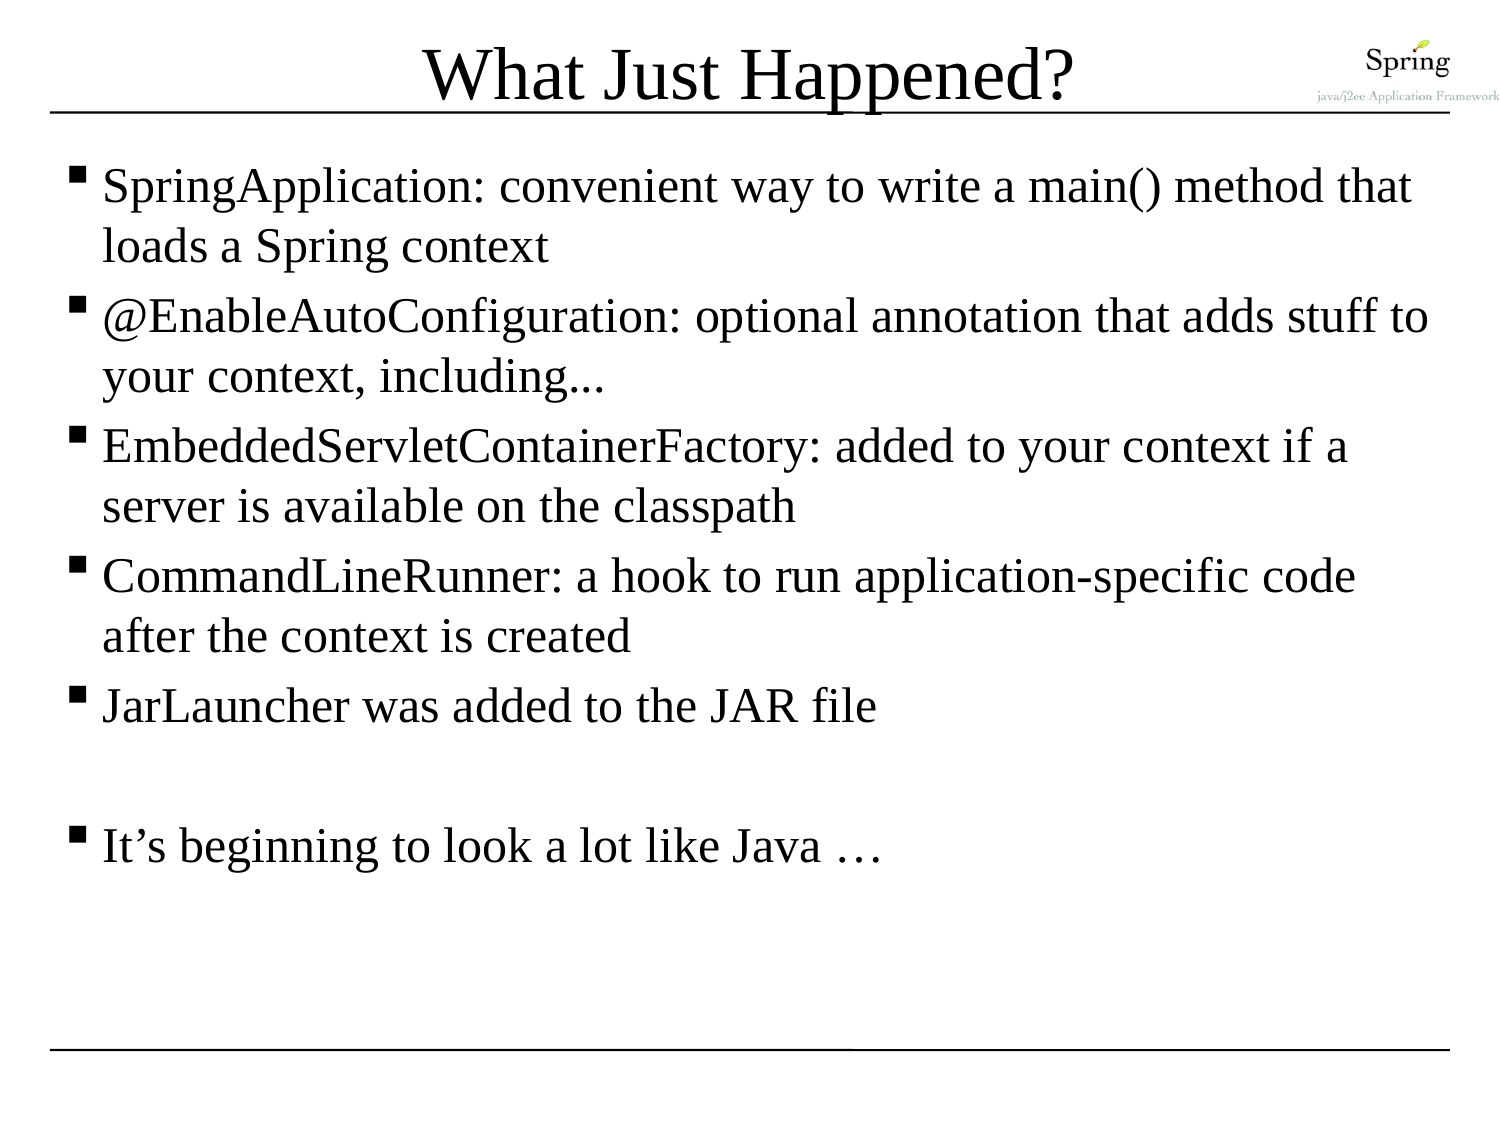

# What Just Happened?
SpringApplication: convenient way to write a main() method that loads a Spring context
@EnableAutoConfiguration: optional annotation that adds stuff to your context, including...
EmbeddedServletContainerFactory: added to your context if a server is available on the classpath
CommandLineRunner: a hook to run application-specific code after the context is created
JarLauncher was added to the JAR file

It’s beginning to look a lot like Java …